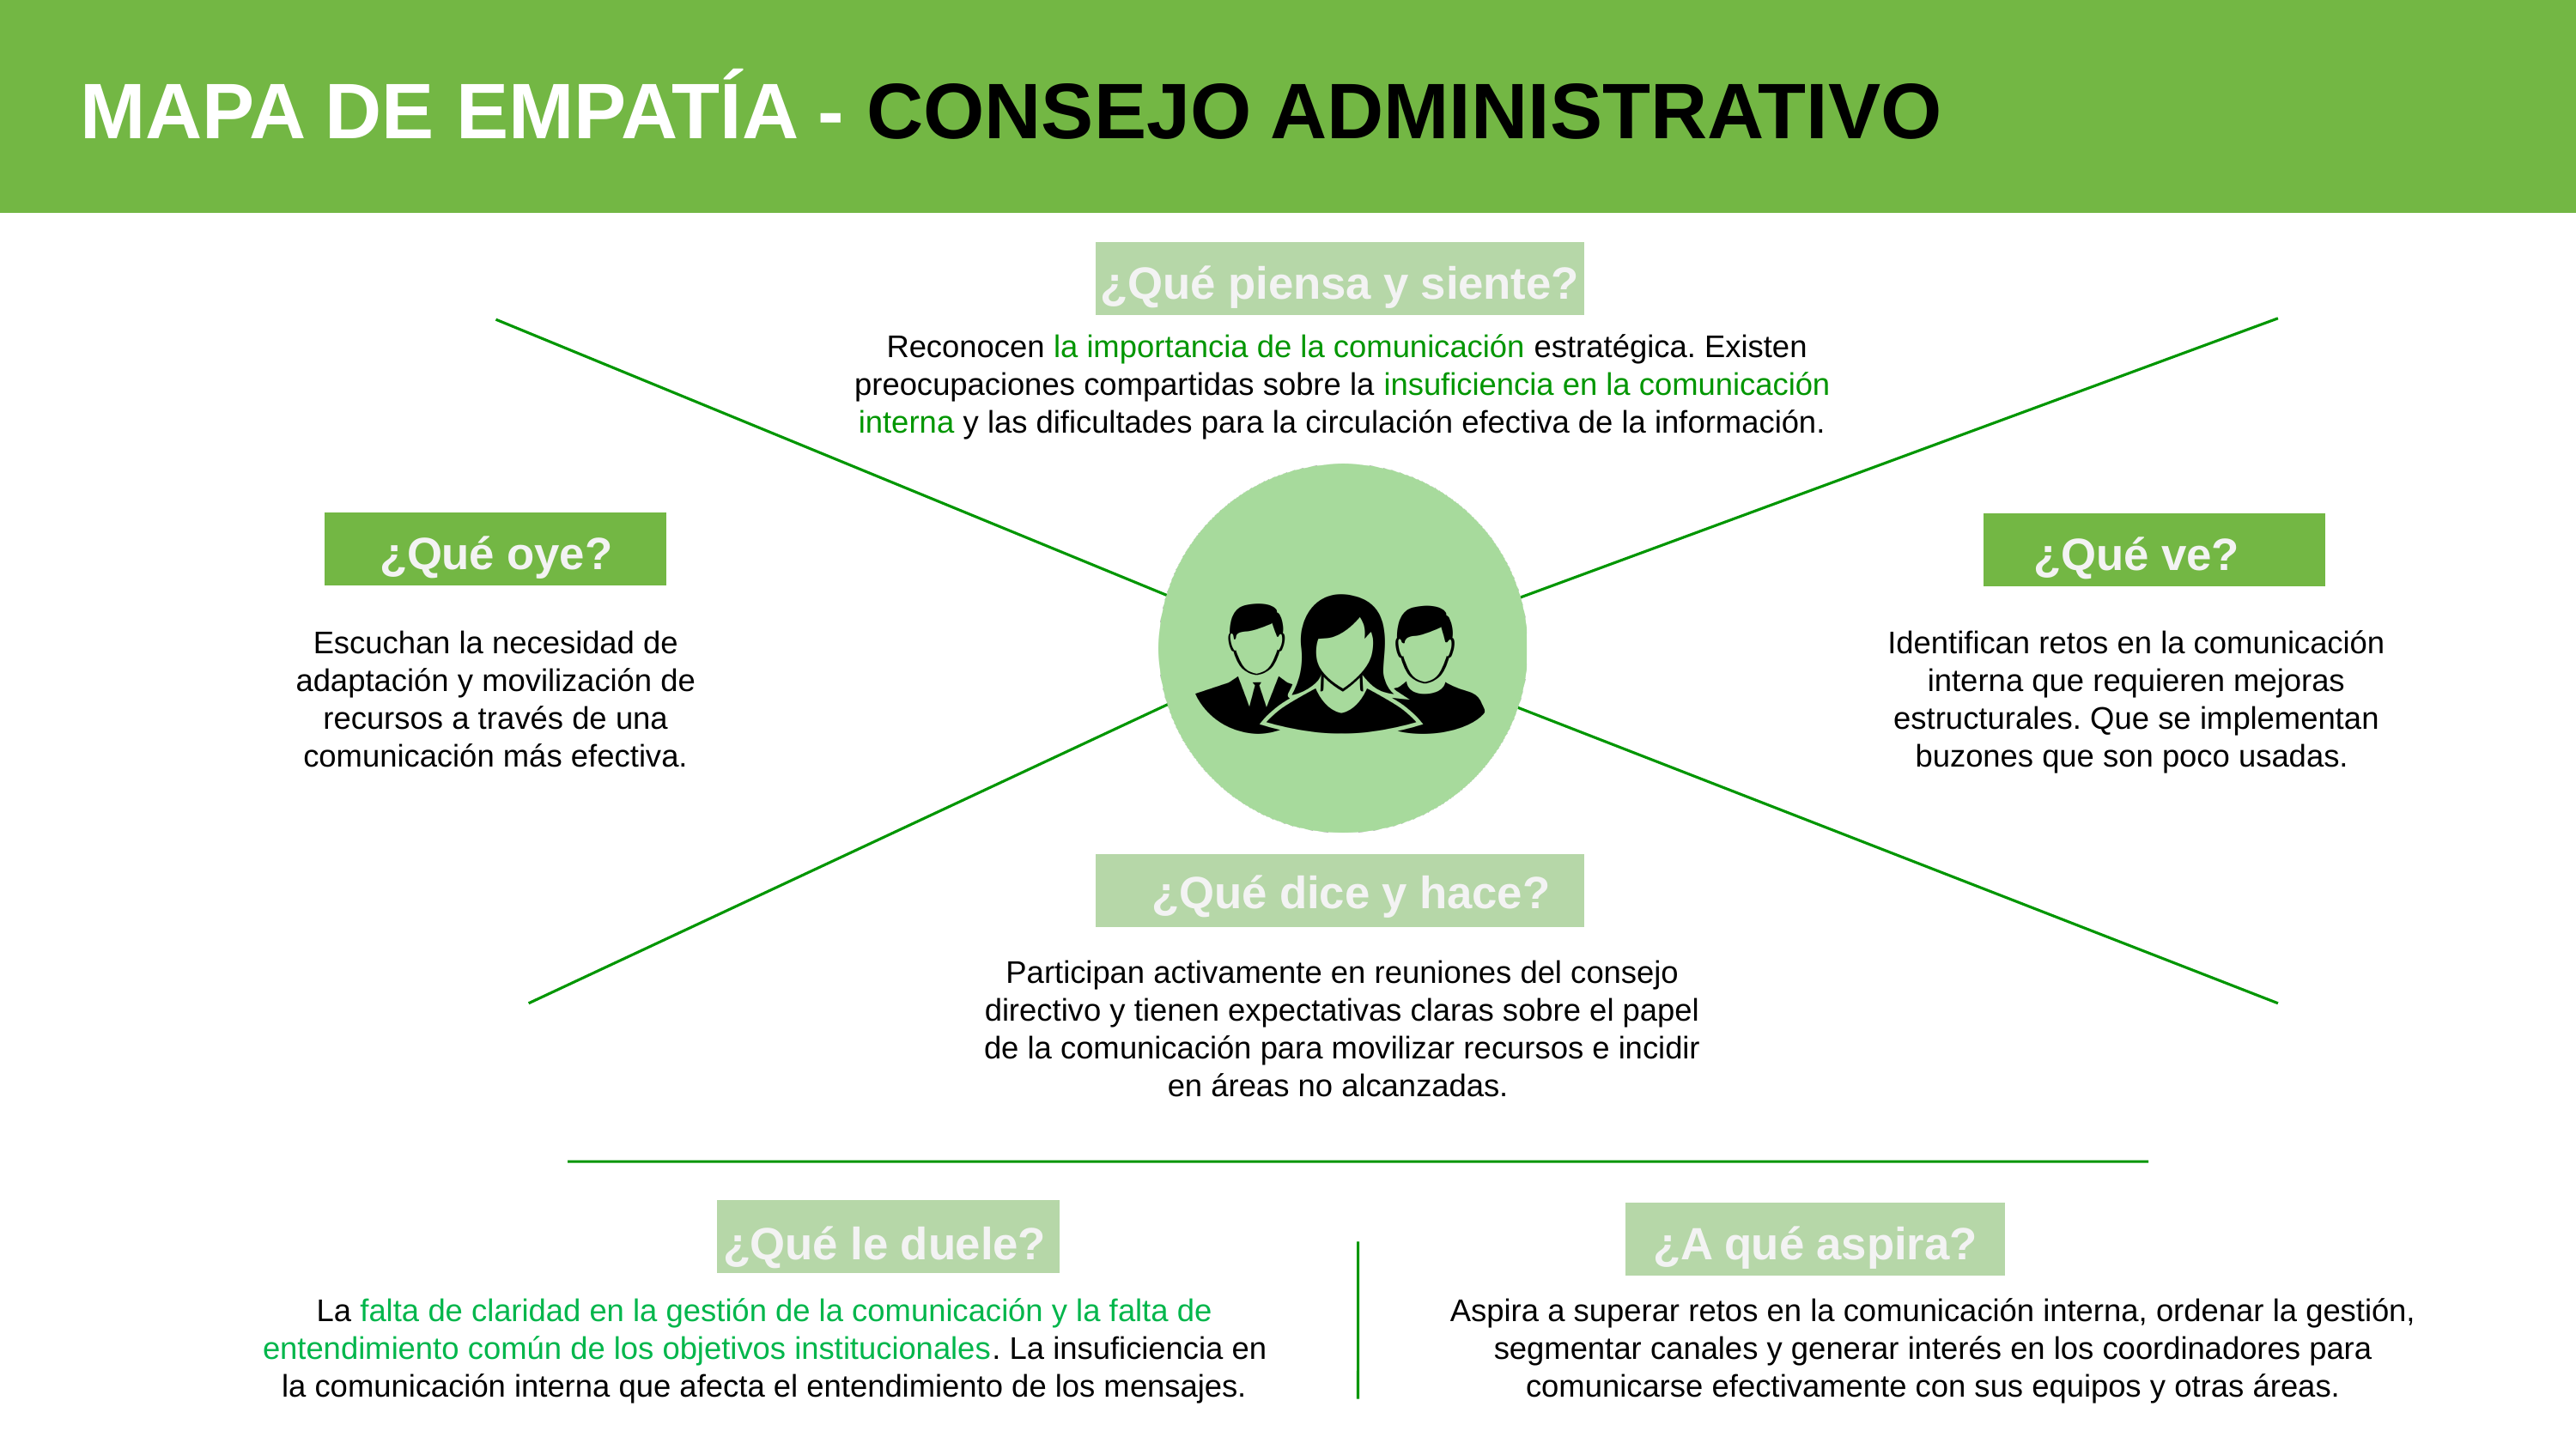

MAPA DE EMPATÍA - CONSEJO ADMINISTRATIVO

¿Qué piensa y siente?

 Reconocen la importancia de la comunicación estratégica. Existen preocupaciones compartidas sobre la insuficiencia en la comunicación interna y las dificultades para la circulación efectiva de la información.

¿Qué oye?
¿Qué ve?

Escuchan la necesidad de adaptación y movilización de recursos a través de una comunicación más efectiva.
Identifican retos en la comunicación interna que requieren mejoras estructurales. Que se implementan buzones que son poco usadas.

¿Qué dice y hace?
Participan activamente en reuniones del consejo directivo y tienen expectativas claras sobre el papel de la comunicación para movilizar recursos e incidir en áreas no alcanzadas.

¿Qué le duele?
¿A qué aspira?

La falta de claridad en la gestión de la comunicación y la falta de entendimiento común de los objetivos institucionales. La insuficiencia en la comunicación interna que afecta el entendimiento de los mensajes.
Aspira a superar retos en la comunicación interna, ordenar la gestión, segmentar canales y generar interés en los coordinadores para comunicarse efectivamente con sus equipos y otras áreas.